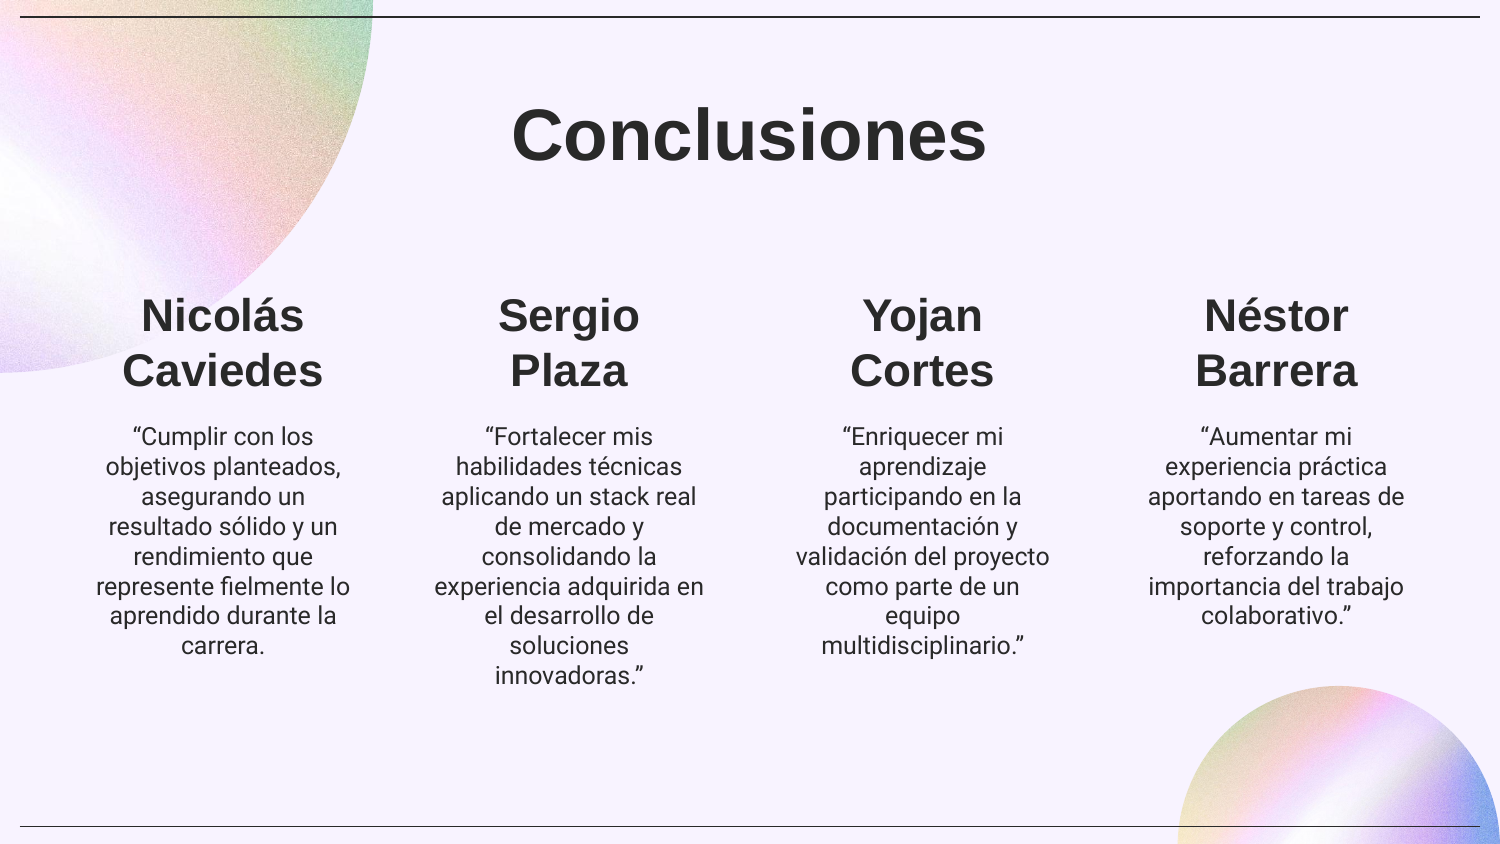

# Conclusiones
Nicolás Caviedes
Sergio
Plaza
Yojan
Cortes
Néstor
Barrera
“Cumplir con los objetivos planteados, asegurando un resultado sólido y un rendimiento que represente fielmente lo aprendido durante la carrera.
“Fortalecer mis habilidades técnicas aplicando un stack real de mercado y consolidando la experiencia adquirida en el desarrollo de soluciones innovadoras.”
“Enriquecer mi aprendizaje participando en la documentación y validación del proyecto como parte de un equipo multidisciplinario.”
“Aumentar mi experiencia práctica aportando en tareas de soporte y control, reforzando la importancia del trabajo colaborativo.”